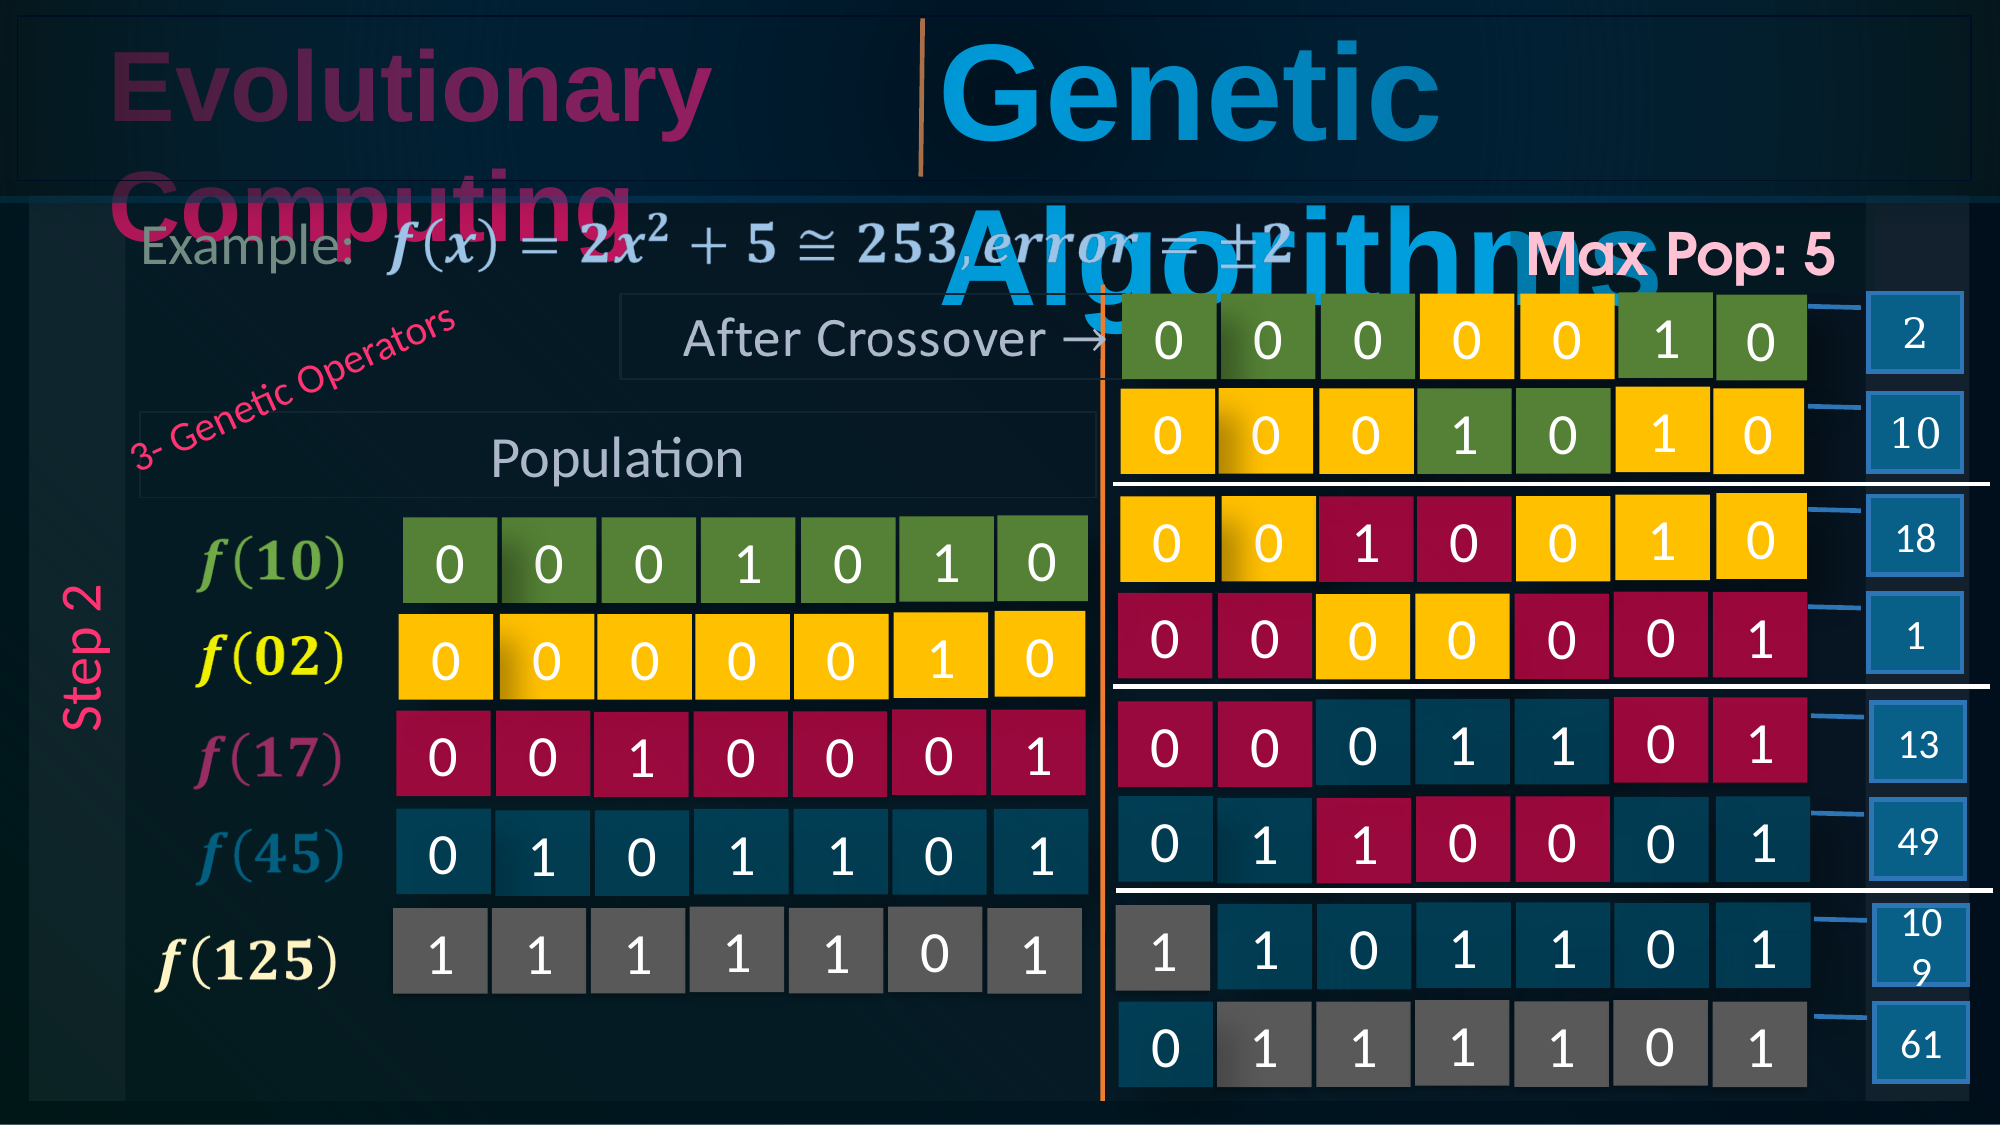

Genetic Algorithms

Evolutionary Computing

Example:
Max Pop: 5
1
0
0
0
0
0
0
2

3- Genetic Operators
1
0
0
0
0
1
0
10
Population
0
1
0
0
18
1
0
0
0
1
0
1
0
0
0

0
1
0
0
1
0
0
0
Step 2
0
1
0
0
0
0
0

0
1
1
1
0
0
0
13
0
1
0
0
0
0
1

0
0
0
1
0
1
1
49
0
1
1
1
0
1
0

1
1
1
0
1
0
1
109
1
0
1
1
1
1
1

1
0
1
1
0
1
1
61